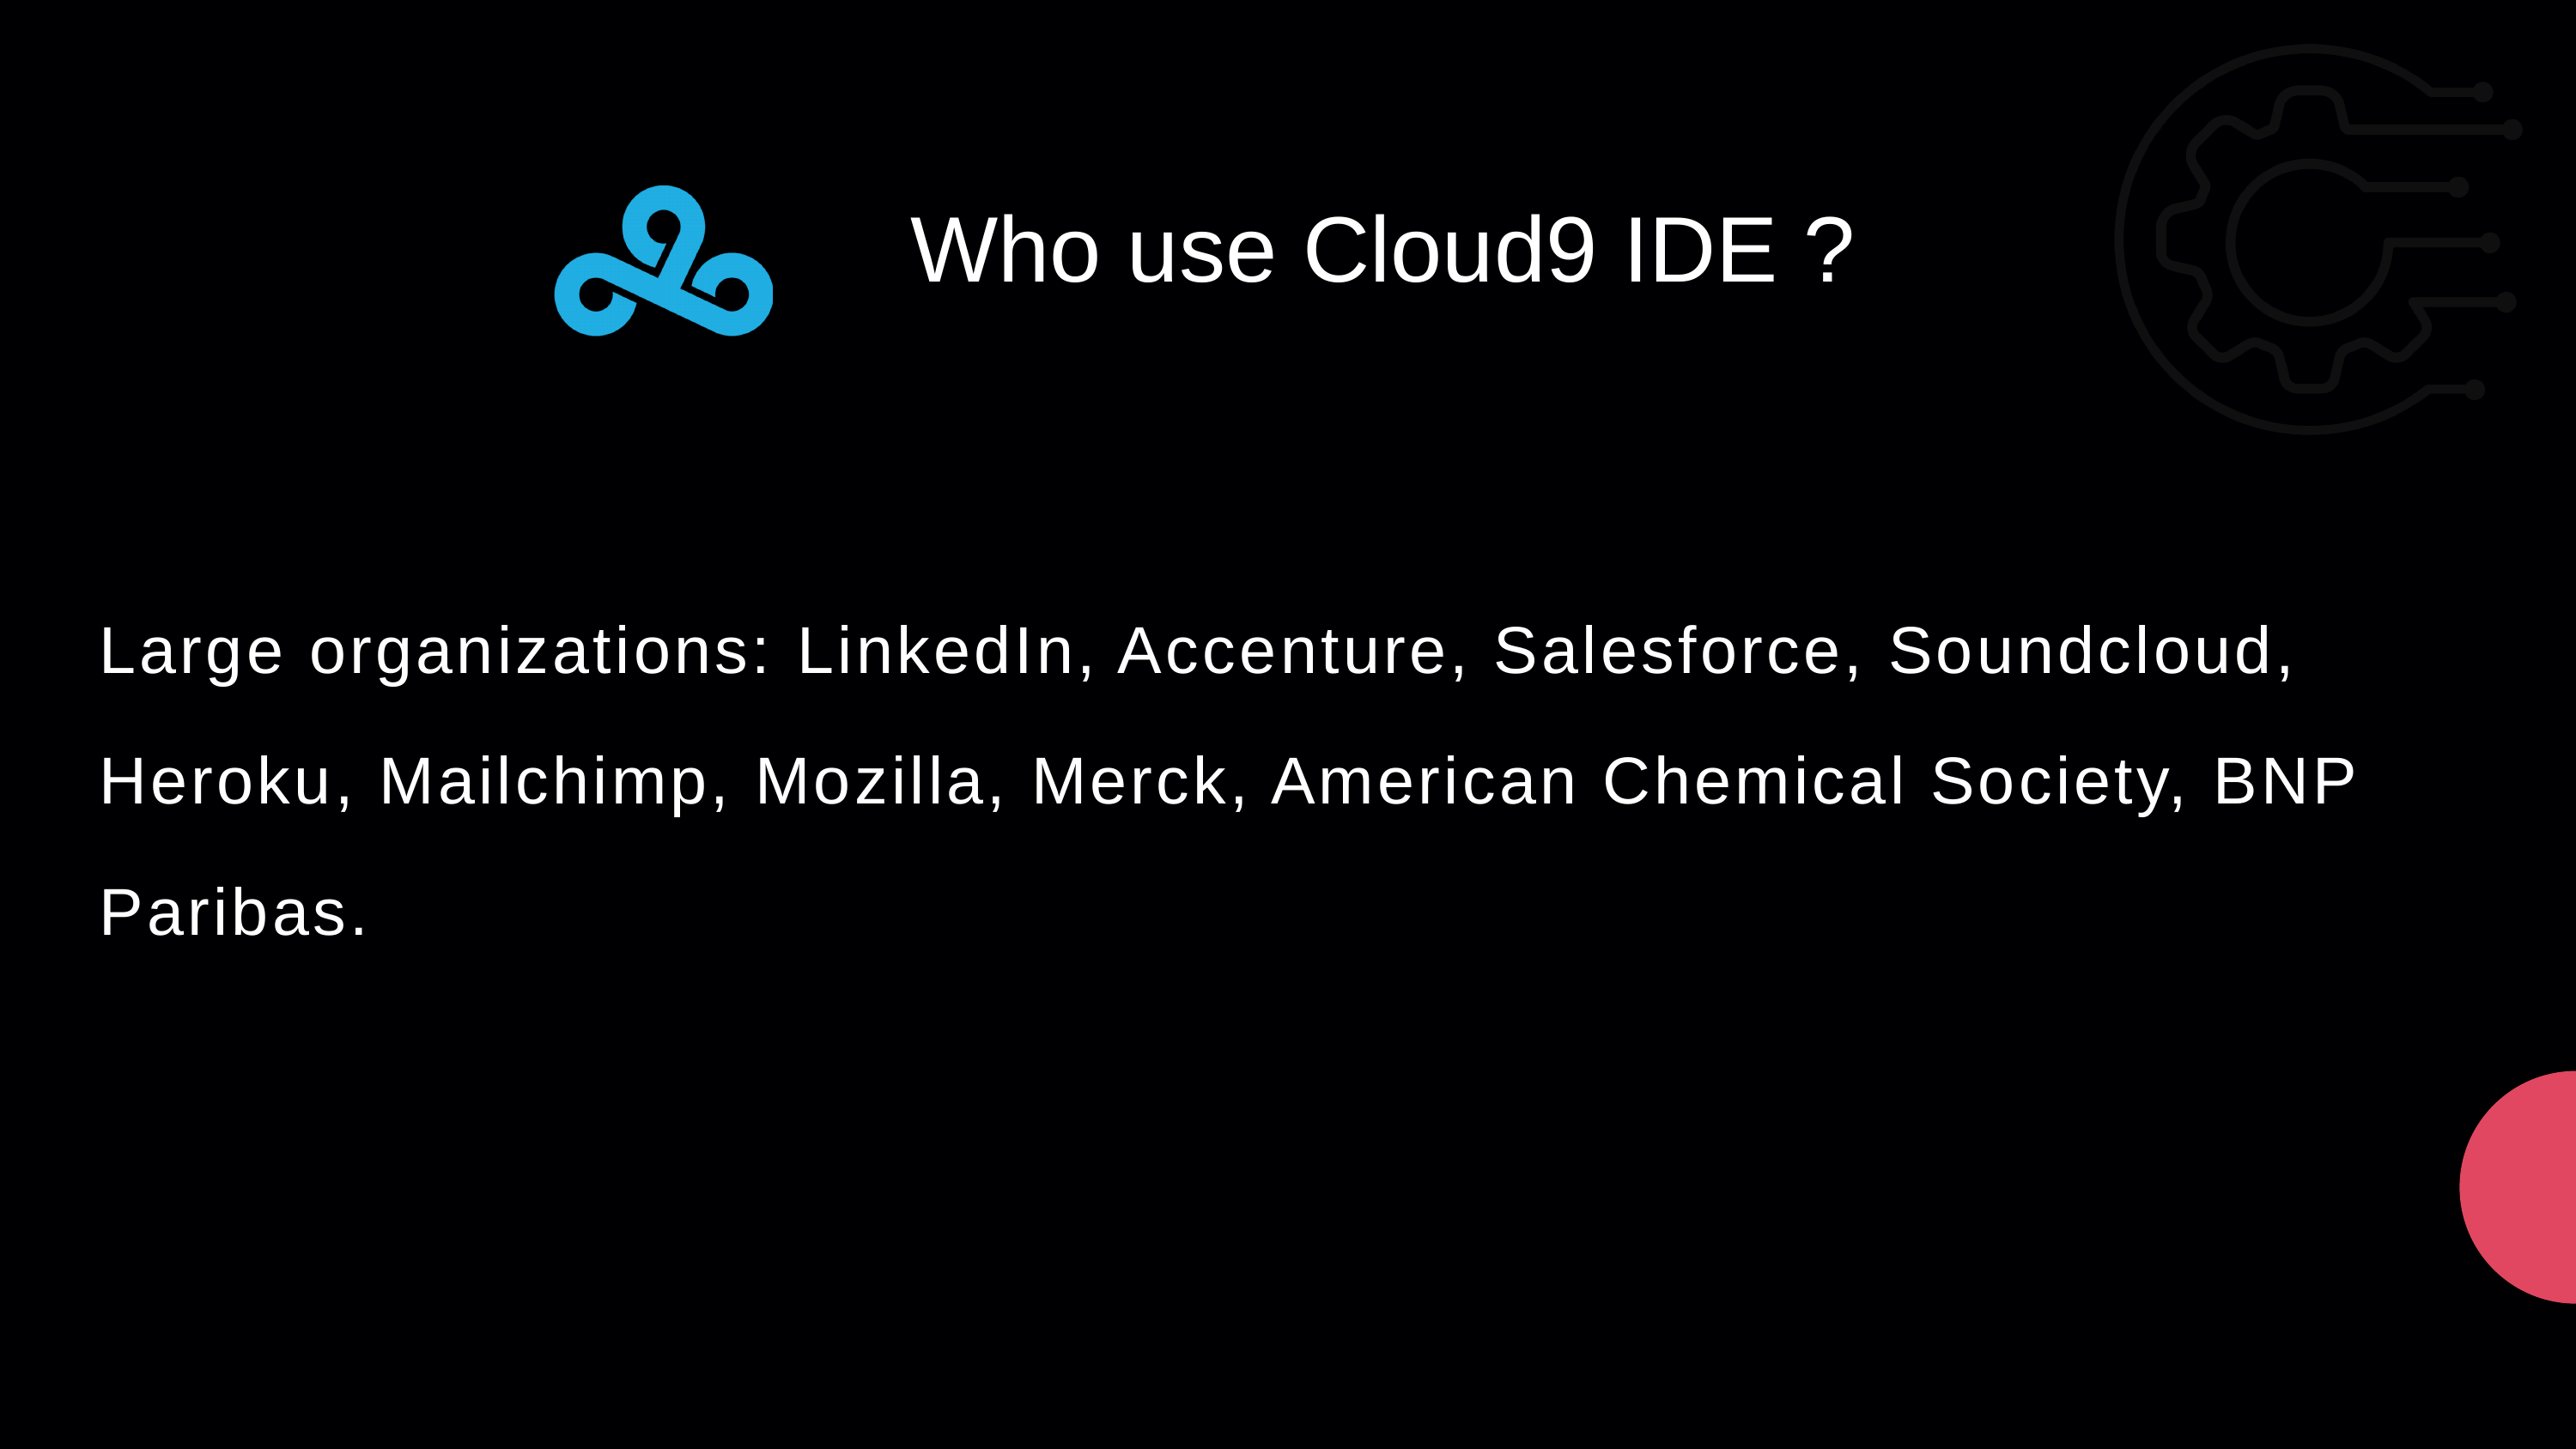

Who use Cloud9 IDE ?

Large organizations: LinkedIn, Accenture, Salesforce, Soundcloud, Heroku, Mailchimp, Mozilla, Merck, American Chemical Society, BNP Paribas.